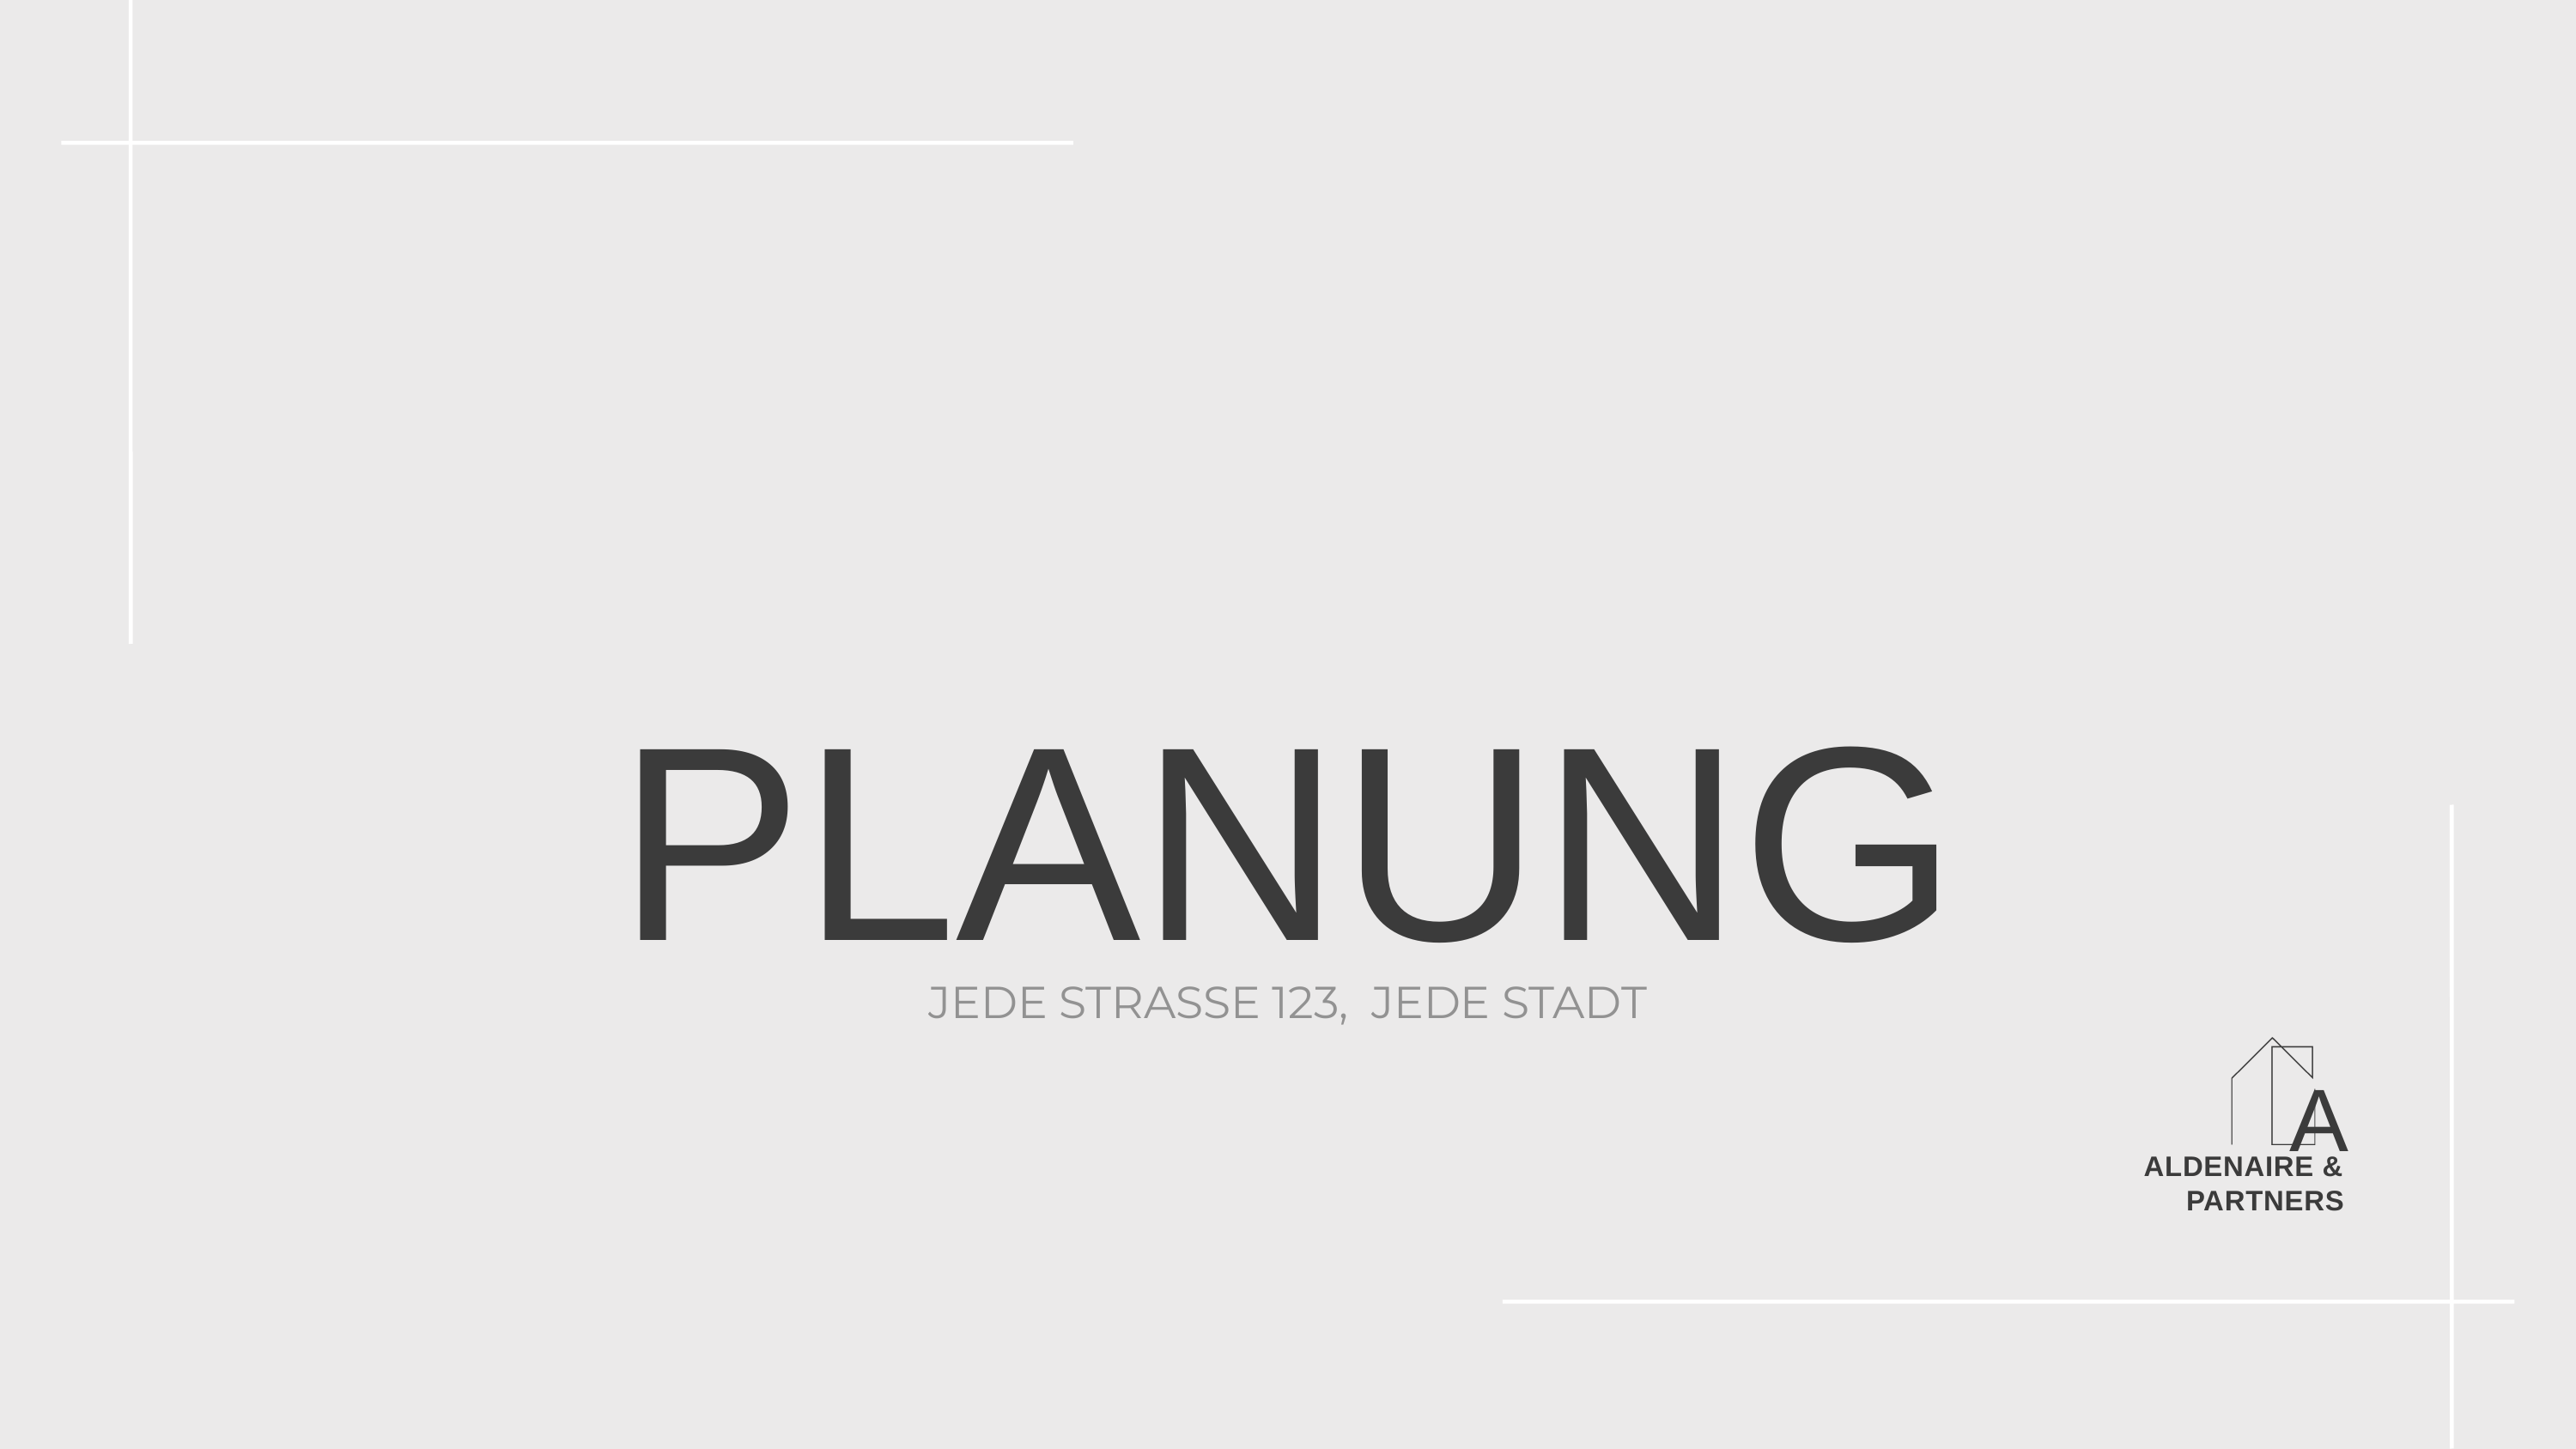

PLANUNG

JEDE STRASSE 123,  JEDE STADT

A
ALDENAIRE & PARTNERS